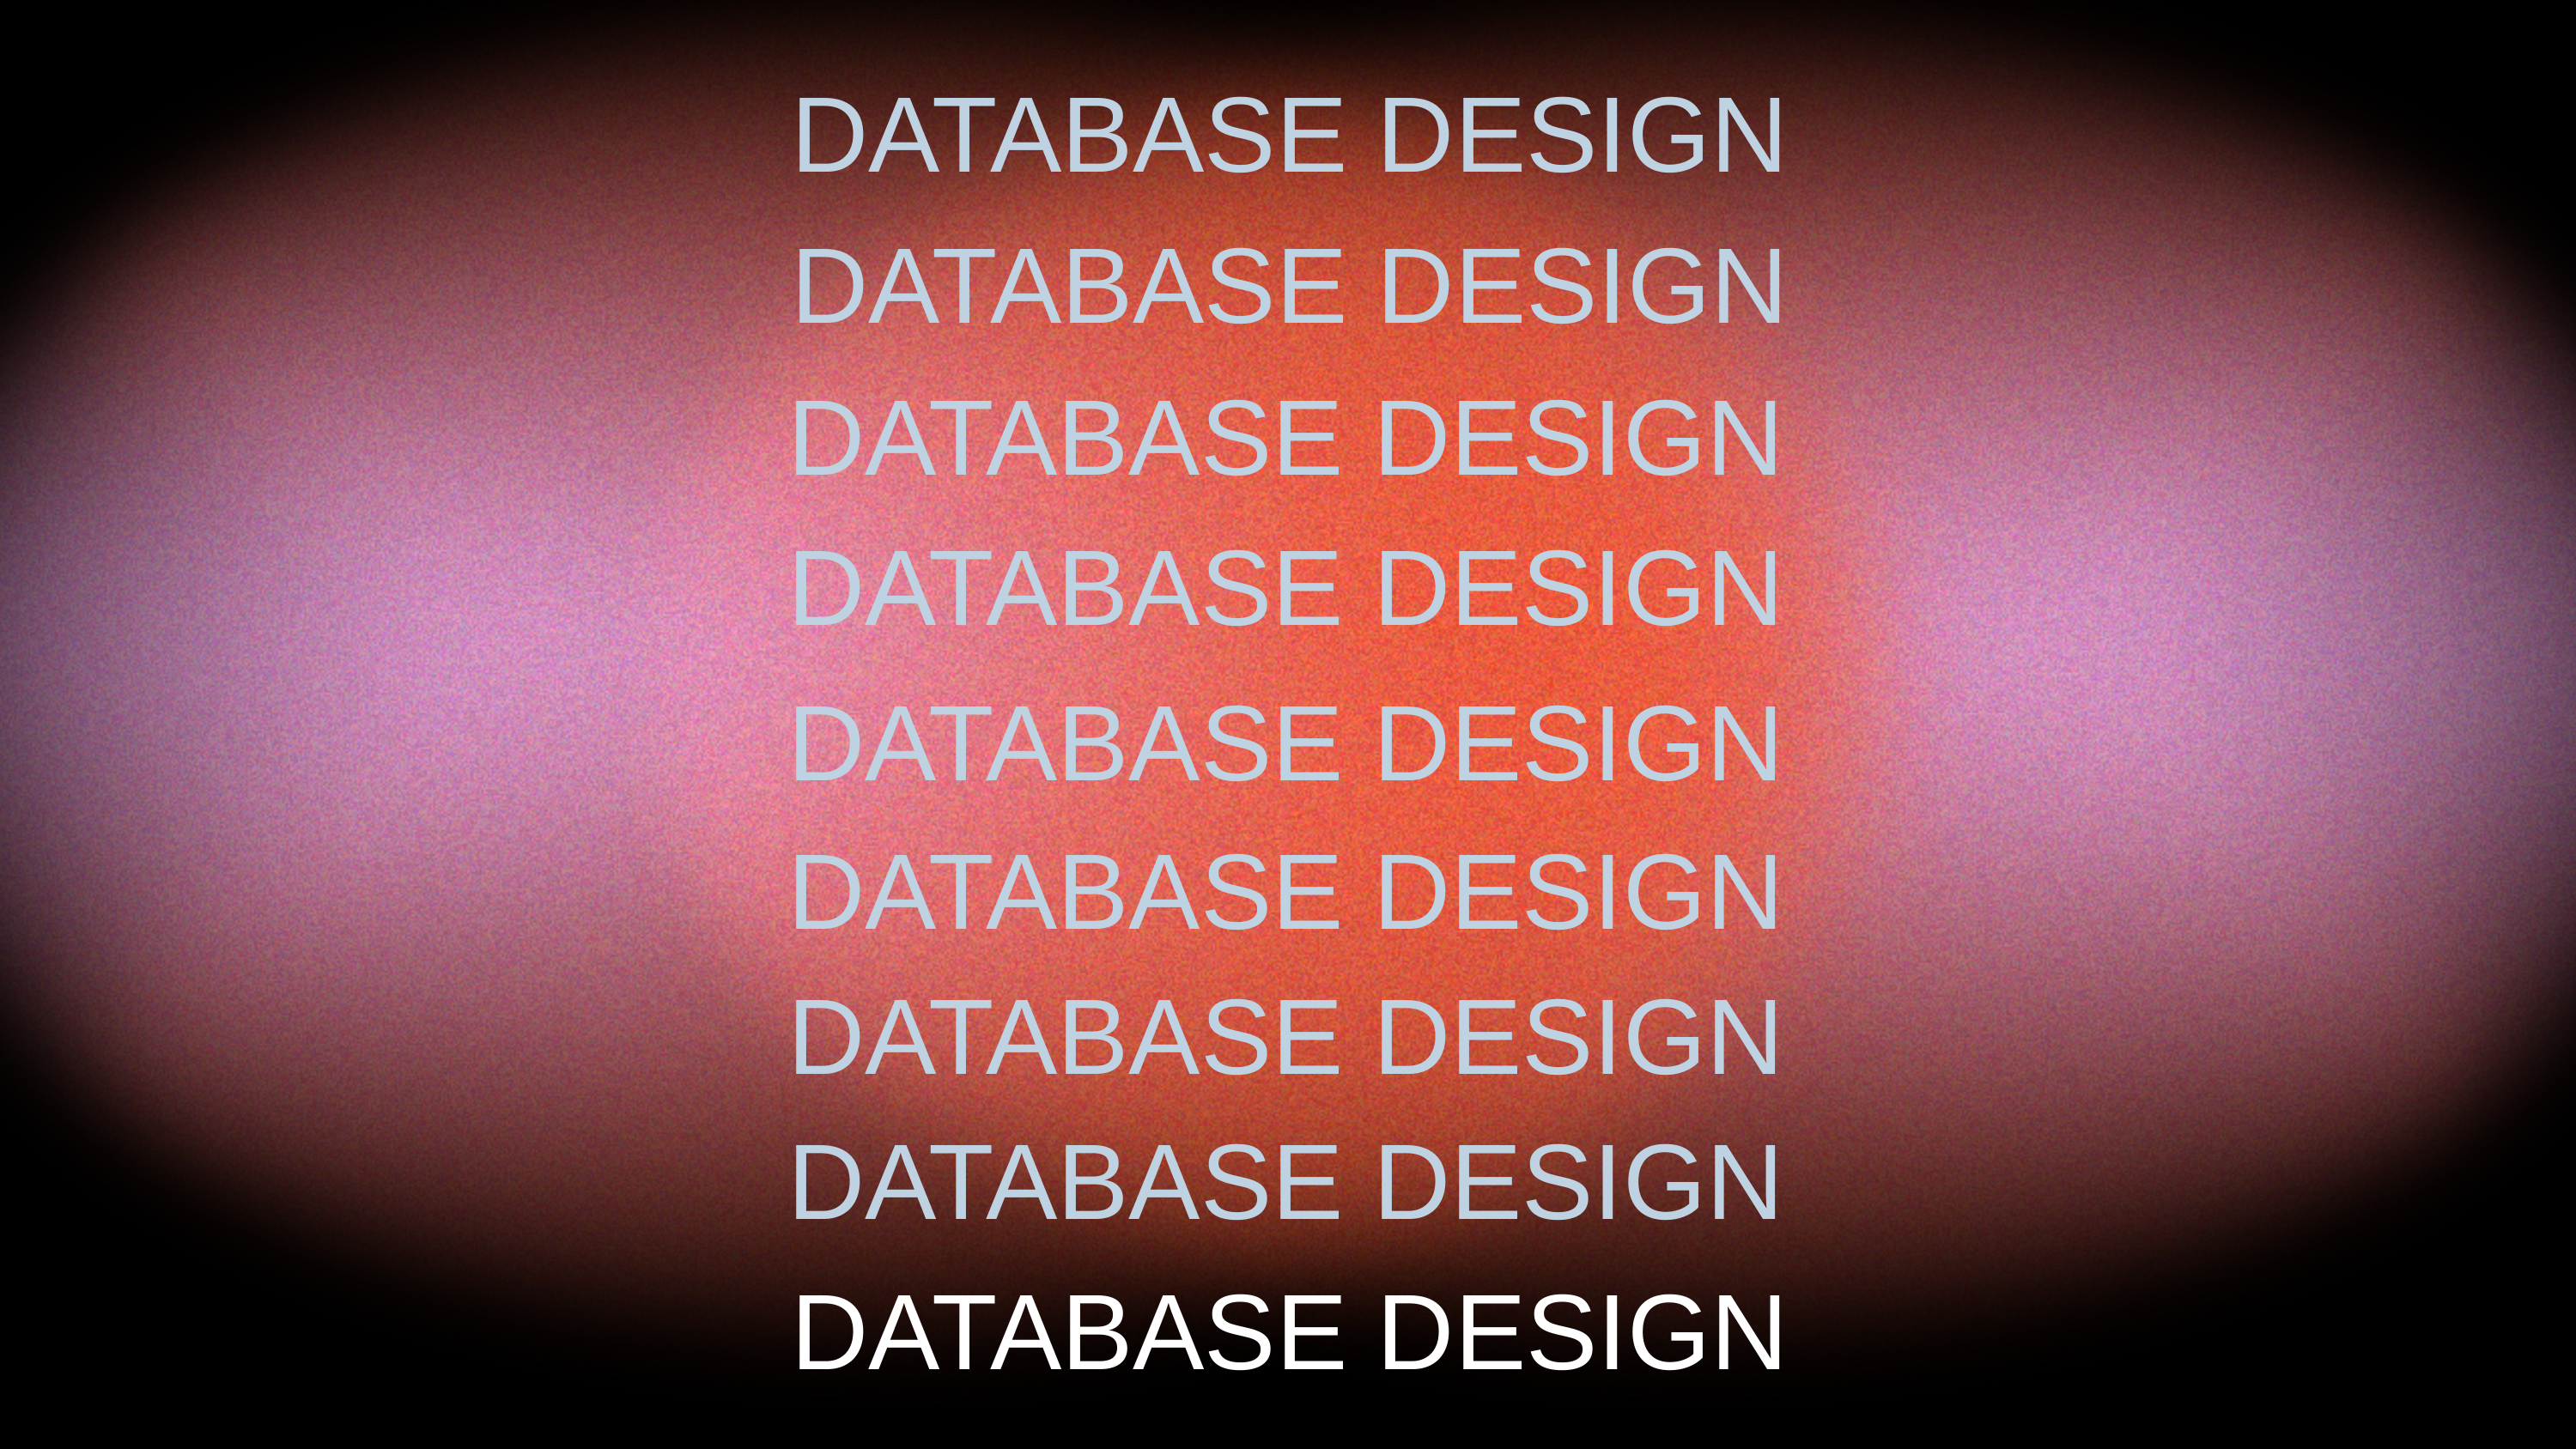

DATABASE DESIGN
DATABASE DESIGN
DATABASE DESIGN
DATABASE DESIGN
DATABASE DESIGN
DATABASE DESIGN
DATABASE DESIGN
DATABASE DESIGN
DATABASE DESIGN